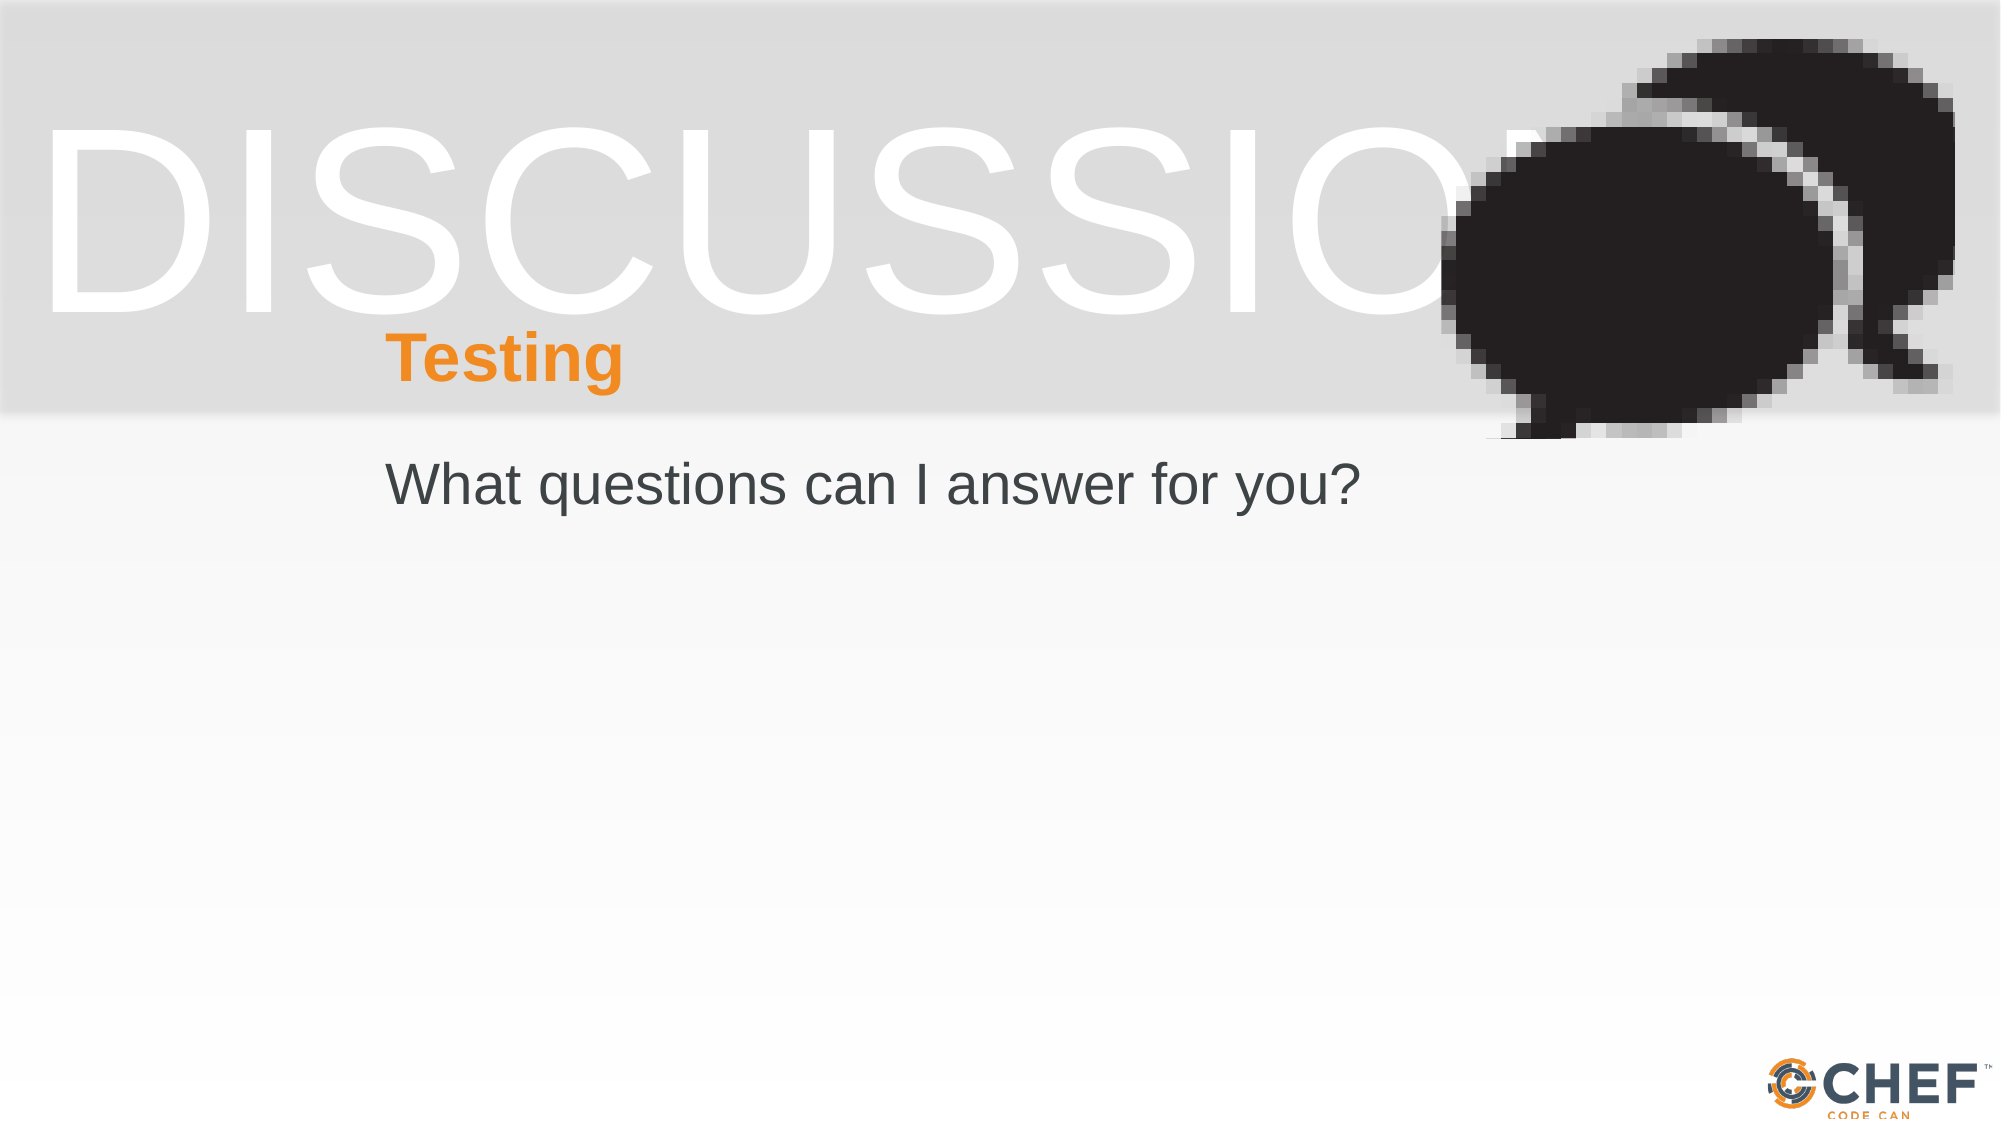

# Testing
What questions can I answer for you?